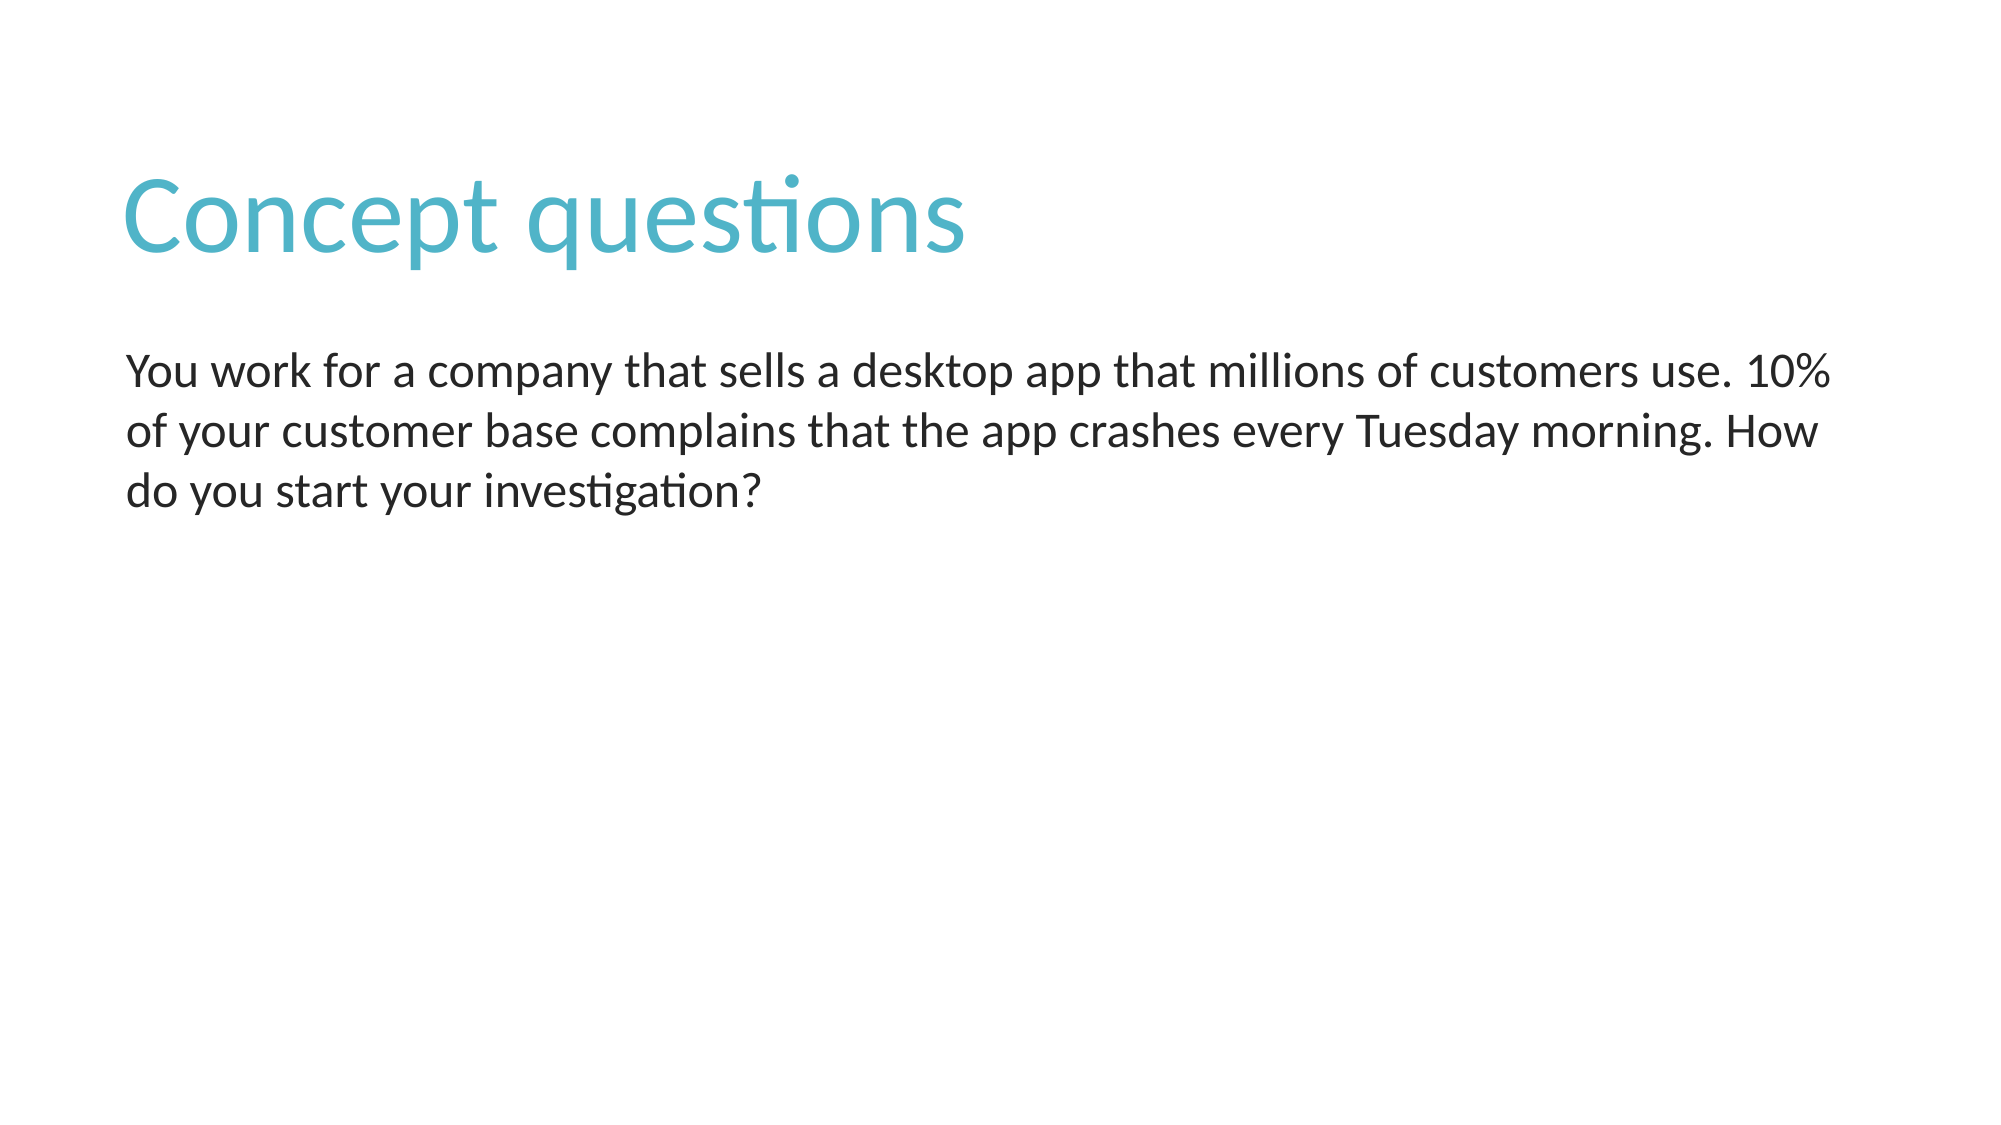

Concept questions
You work for a company that sells a desktop app that millions of customers use. 10% of your customer base complains that the app crashes every Tuesday morning. How do you start your investigation?